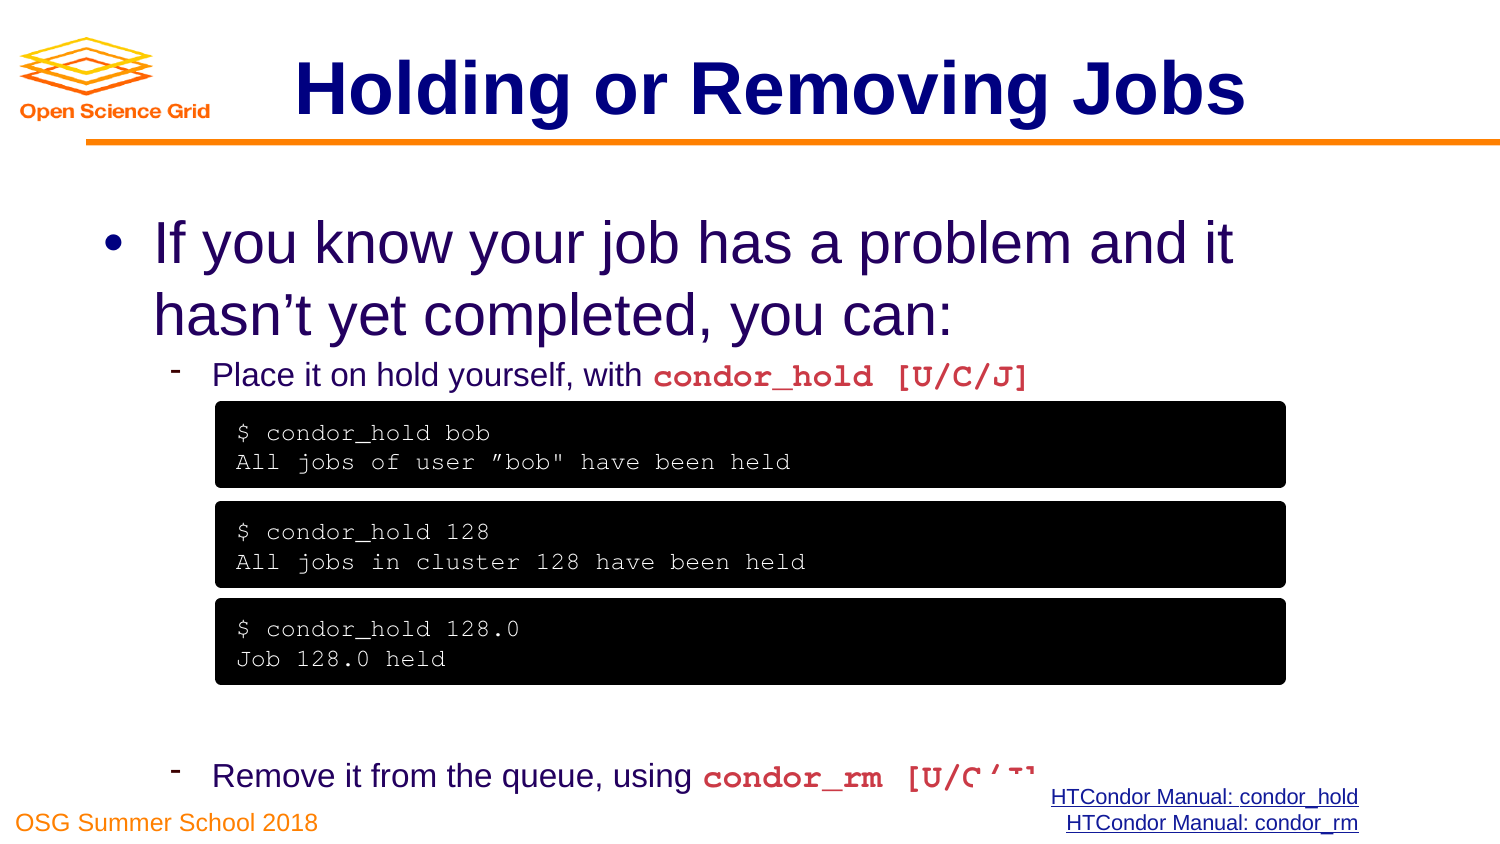

# Holding or Removing Jobs
If you know your job has a problem and it hasn’t yet completed, you can:
Place it on hold yourself, with condor_hold [U/C/J]

Remove it from the queue, using condor_rm [U/C/J]

$ condor_hold bob
All jobs of user ”bob" have been held
$ condor_hold 128
All jobs in cluster 128 have been held
$ condor_hold 128.0
Job 128.0 held
HTCondor Manual: condor_hold
HTCondor Manual: condor_rm